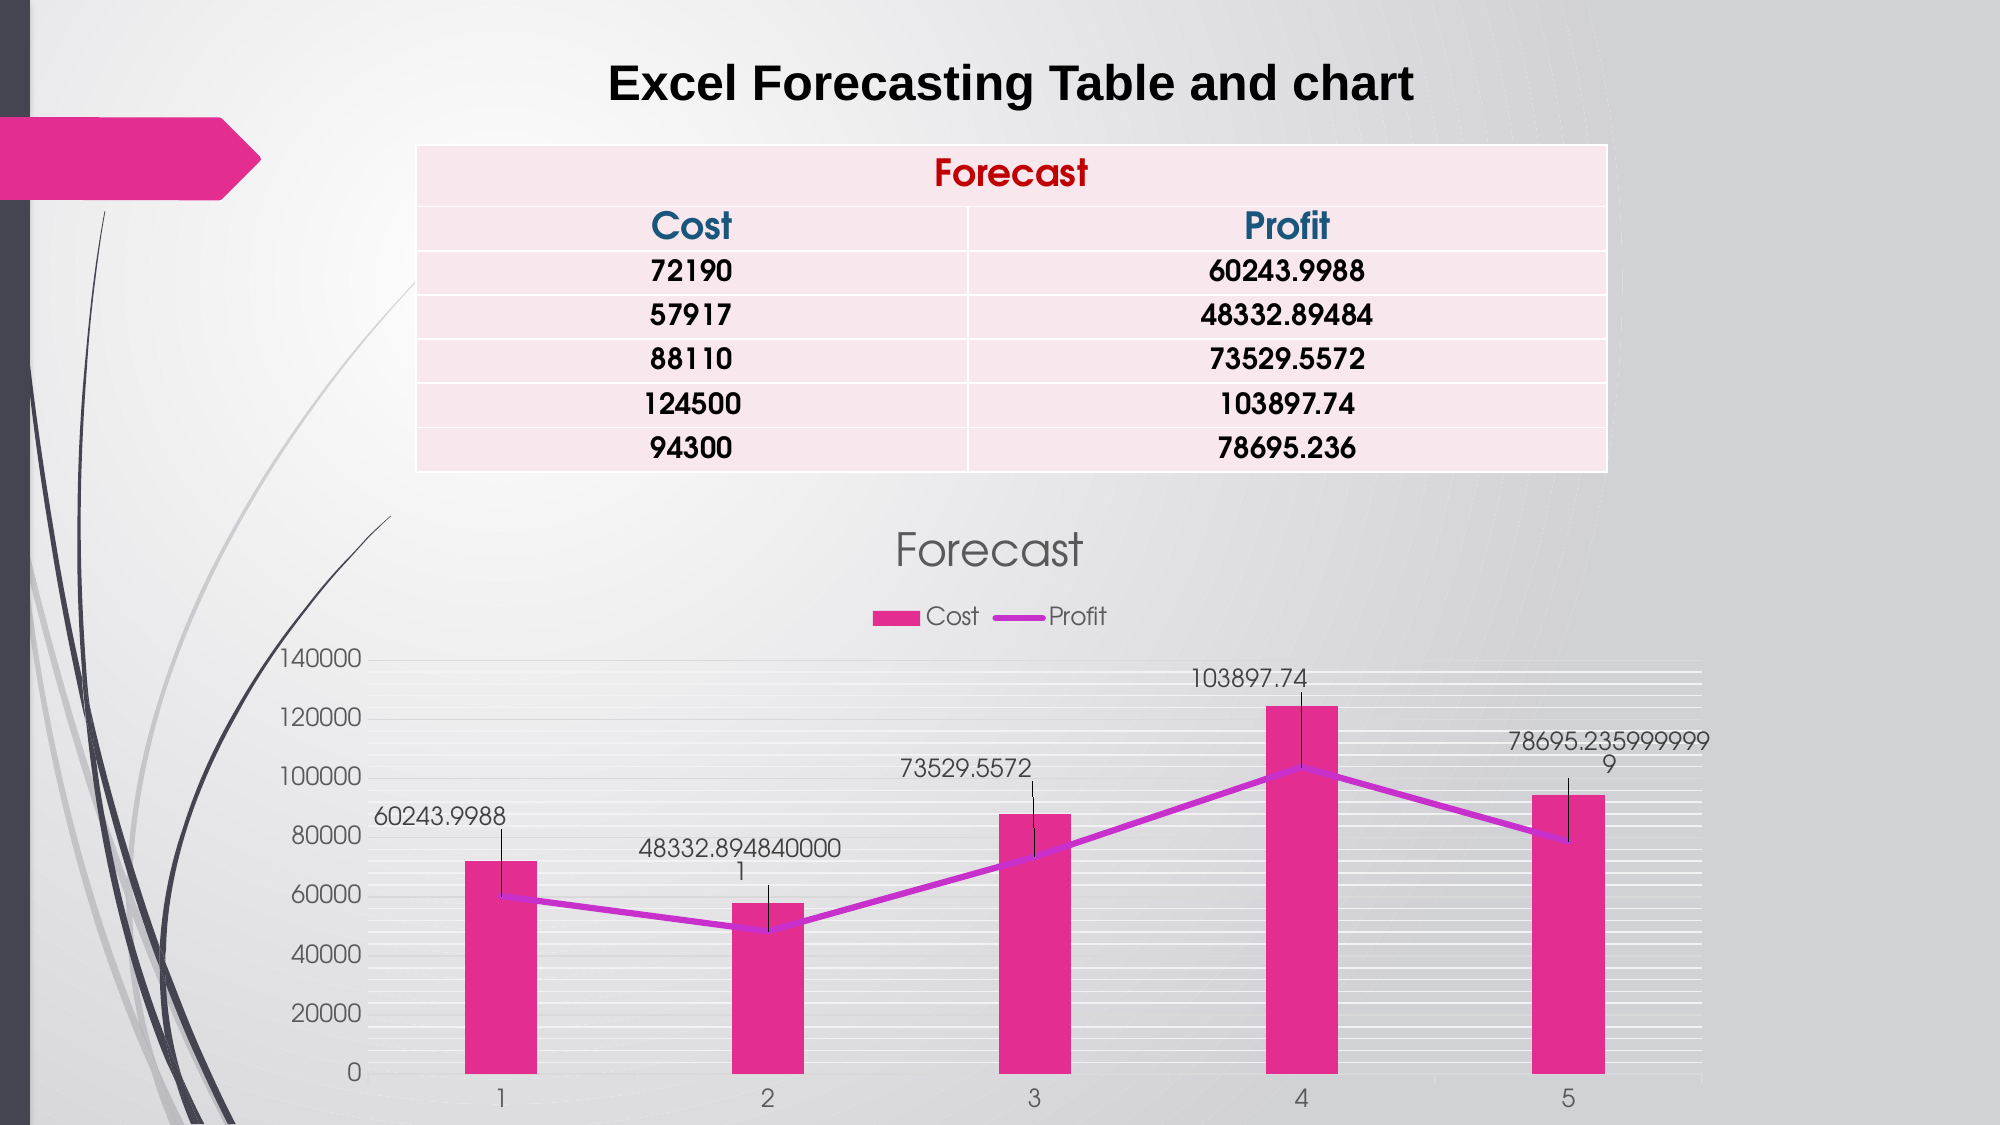

Excel Forecasting Table and chart
| Forecast |  |
| --- | --- |
| Cost | Profit |
| 72190 | 60243.9988 |
| 57917 | 48332.89484 |
| 88110 | 73529.5572 |
| 124500 | 103897.74 |
| 94300 | 78695.236 |

### Chart: Forecast

| Category | Cost | Profit |
|---|---|---|